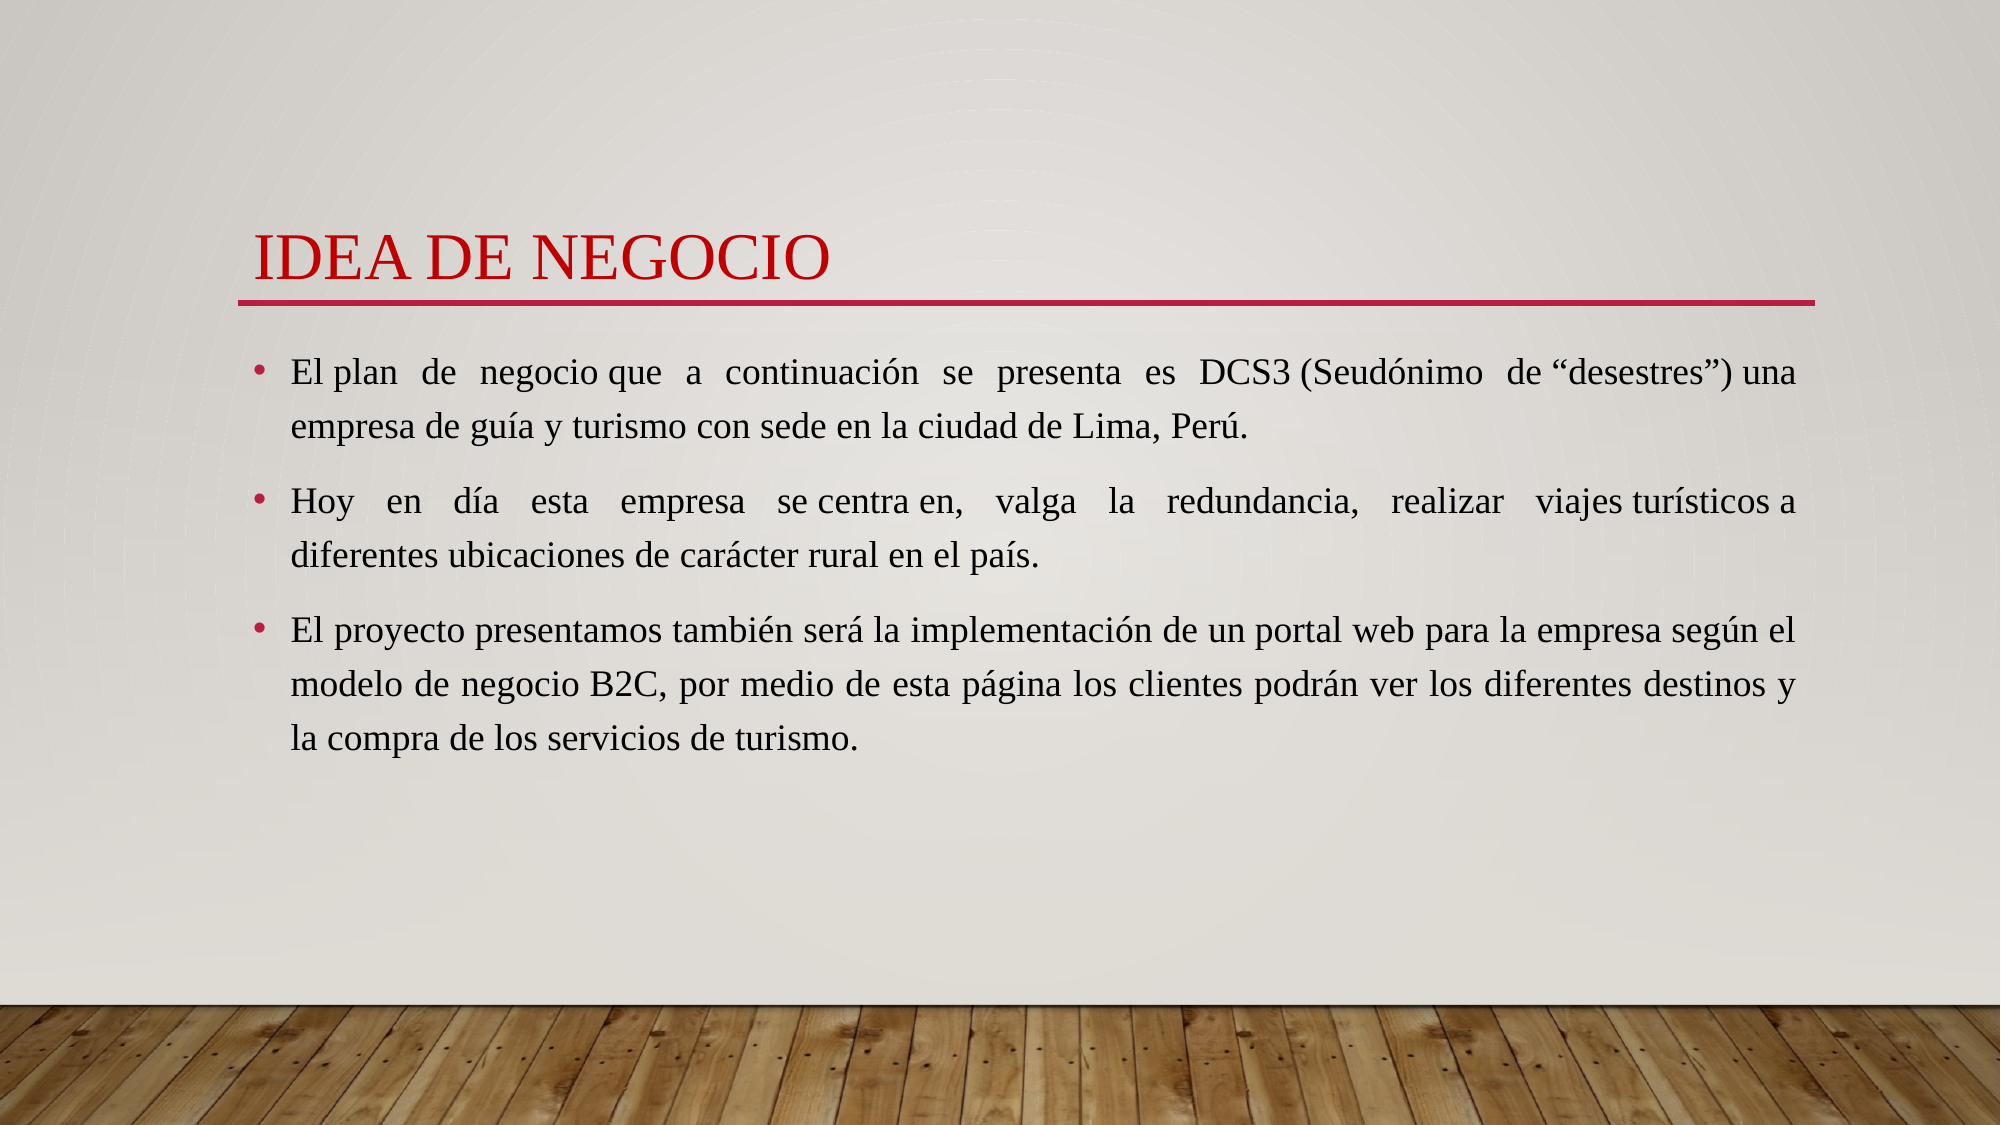

# IDEA DE NEGOCIO
El plan de negocio que a continuación se presenta es DCS3 (Seudónimo de “desestres”) una empresa de guía y turismo con sede en la ciudad de Lima, Perú.
Hoy en día esta empresa se centra en, valga la redundancia, realizar viajes turísticos a diferentes ubicaciones de carácter rural en el país.
El proyecto presentamos también será la implementación de un portal web para la empresa según el modelo de negocio B2C, por medio de esta página los clientes podrán ver los diferentes destinos y la compra de los servicios de turismo.